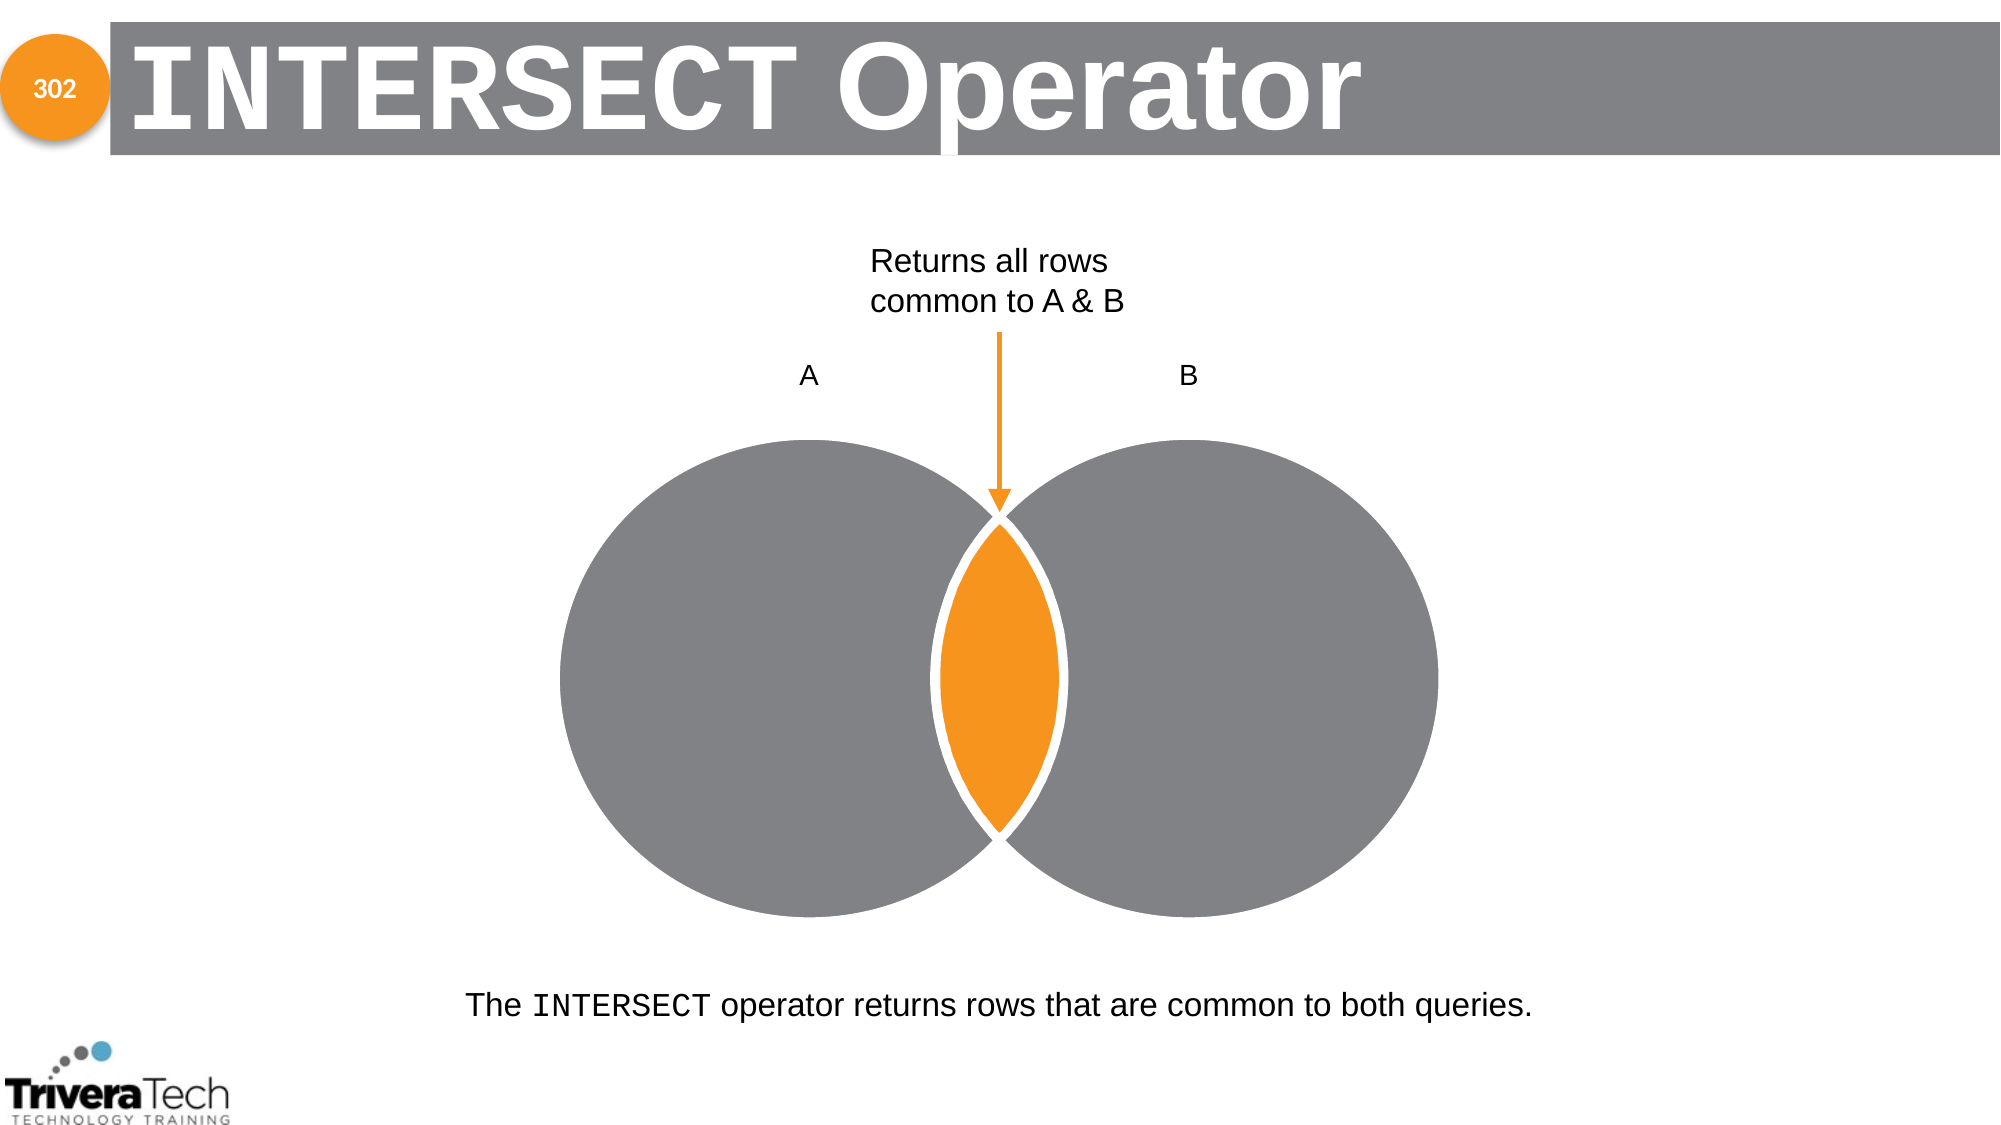

# INTERSECT Operator
302
Returns all rows common to A & B
A
B

The INTERSECT operator returns rows that are common to both queries.